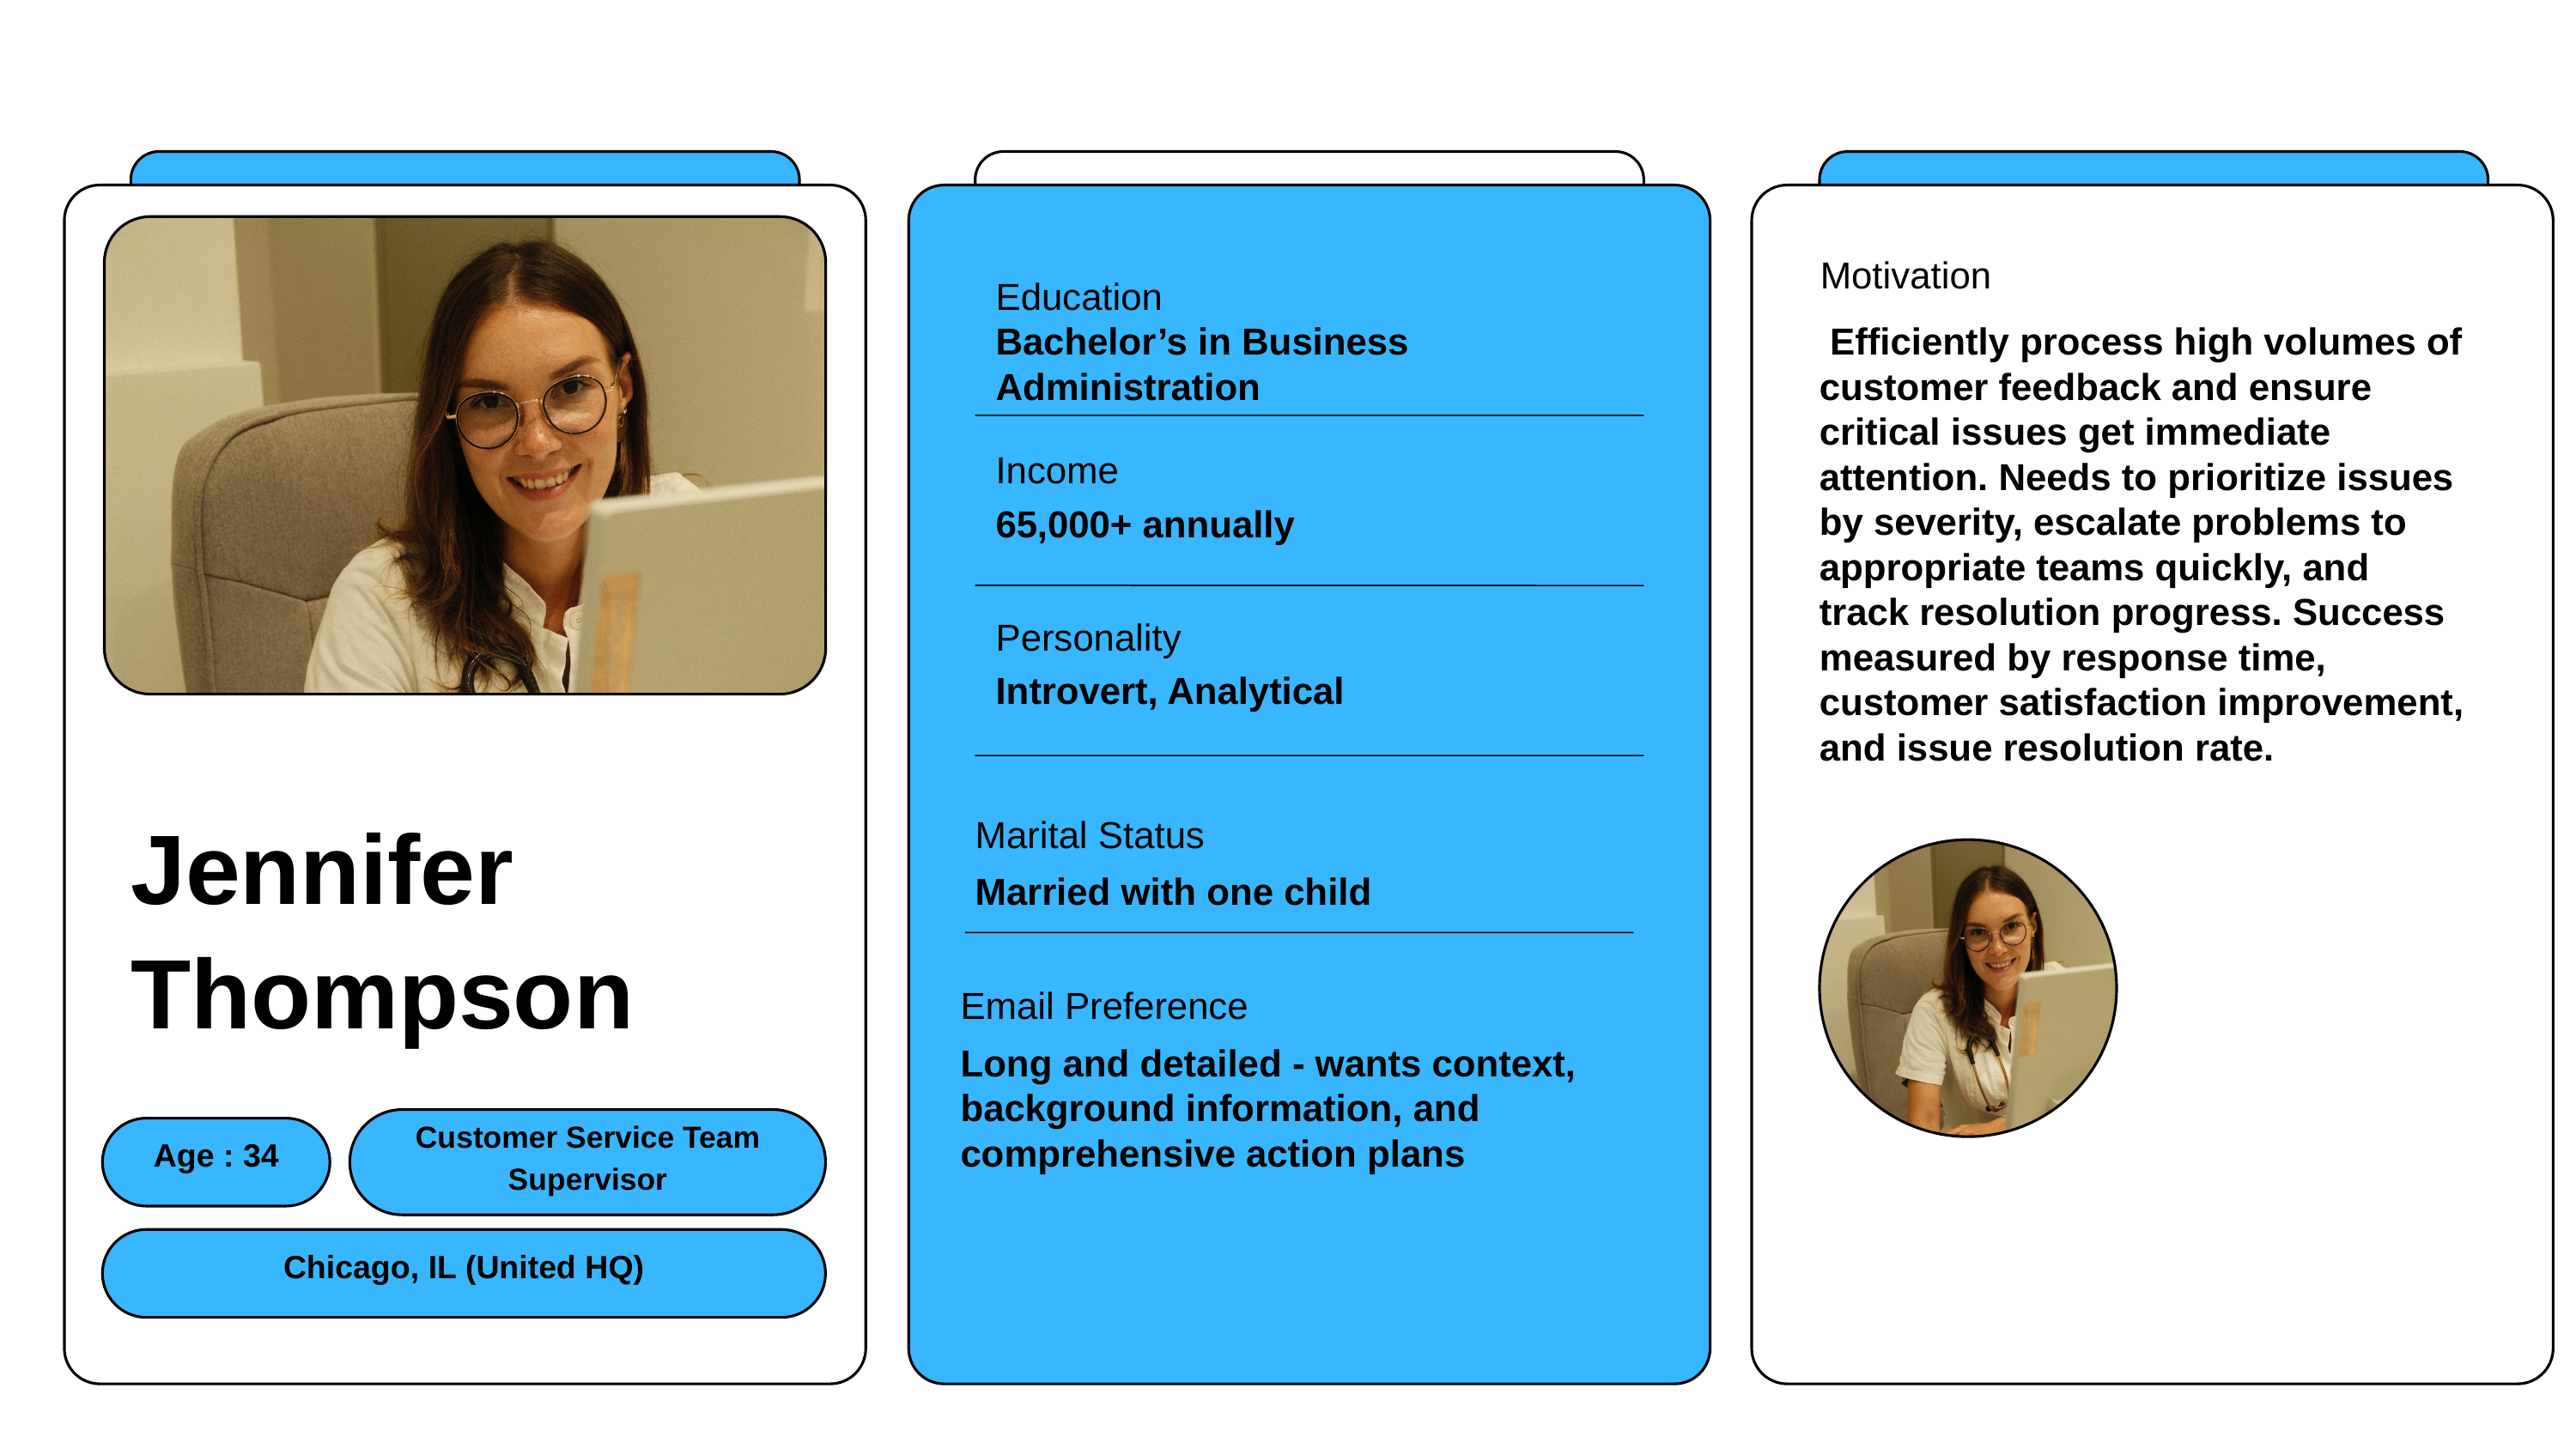

Motivation
Education
 Efficiently process high volumes of customer feedback and ensure critical issues get immediate attention. Needs to prioritize issues by severity, escalate problems to appropriate teams quickly, and track resolution progress. Success measured by response time, customer satisfaction improvement, and issue resolution rate.
Bachelor’s in Business Administration

Income
65,000+ annually

Personality
Introvert, Analytical

Jennifer Thompson
Marital Status

Married with one child

Email Preference
Long and detailed - wants context, background information, and comprehensive action plans

Customer Service Team Supervisor

Age : 34

Chicago, IL (United HQ)